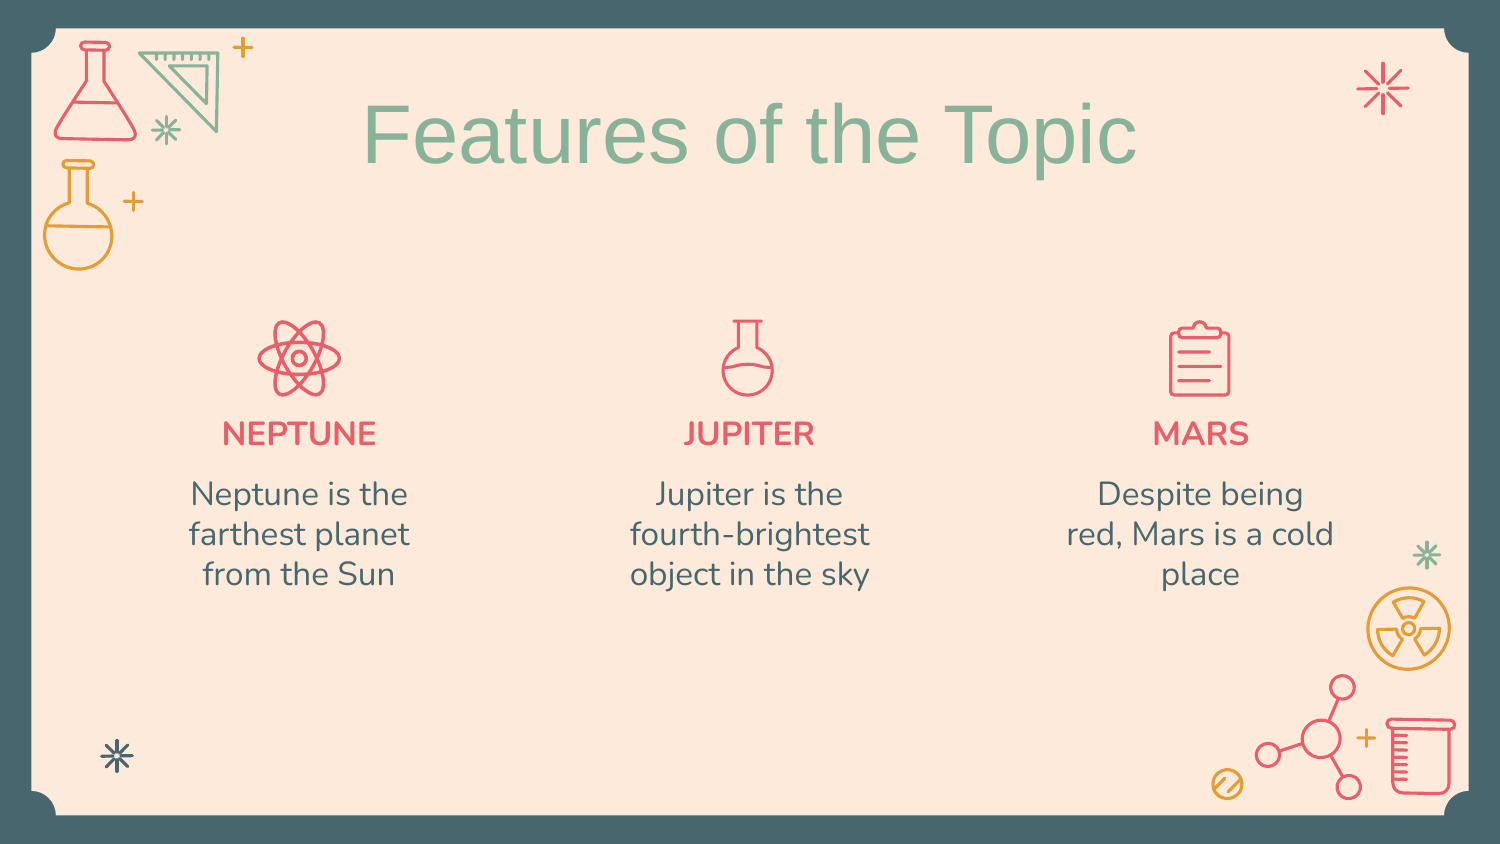

# Features of the Topic

NEPTUNE
JUPITER
MARS
Neptune is the farthest planet from the Sun
Jupiter is the fourth-brightest object in the sky
Despite being red, Mars is a cold place